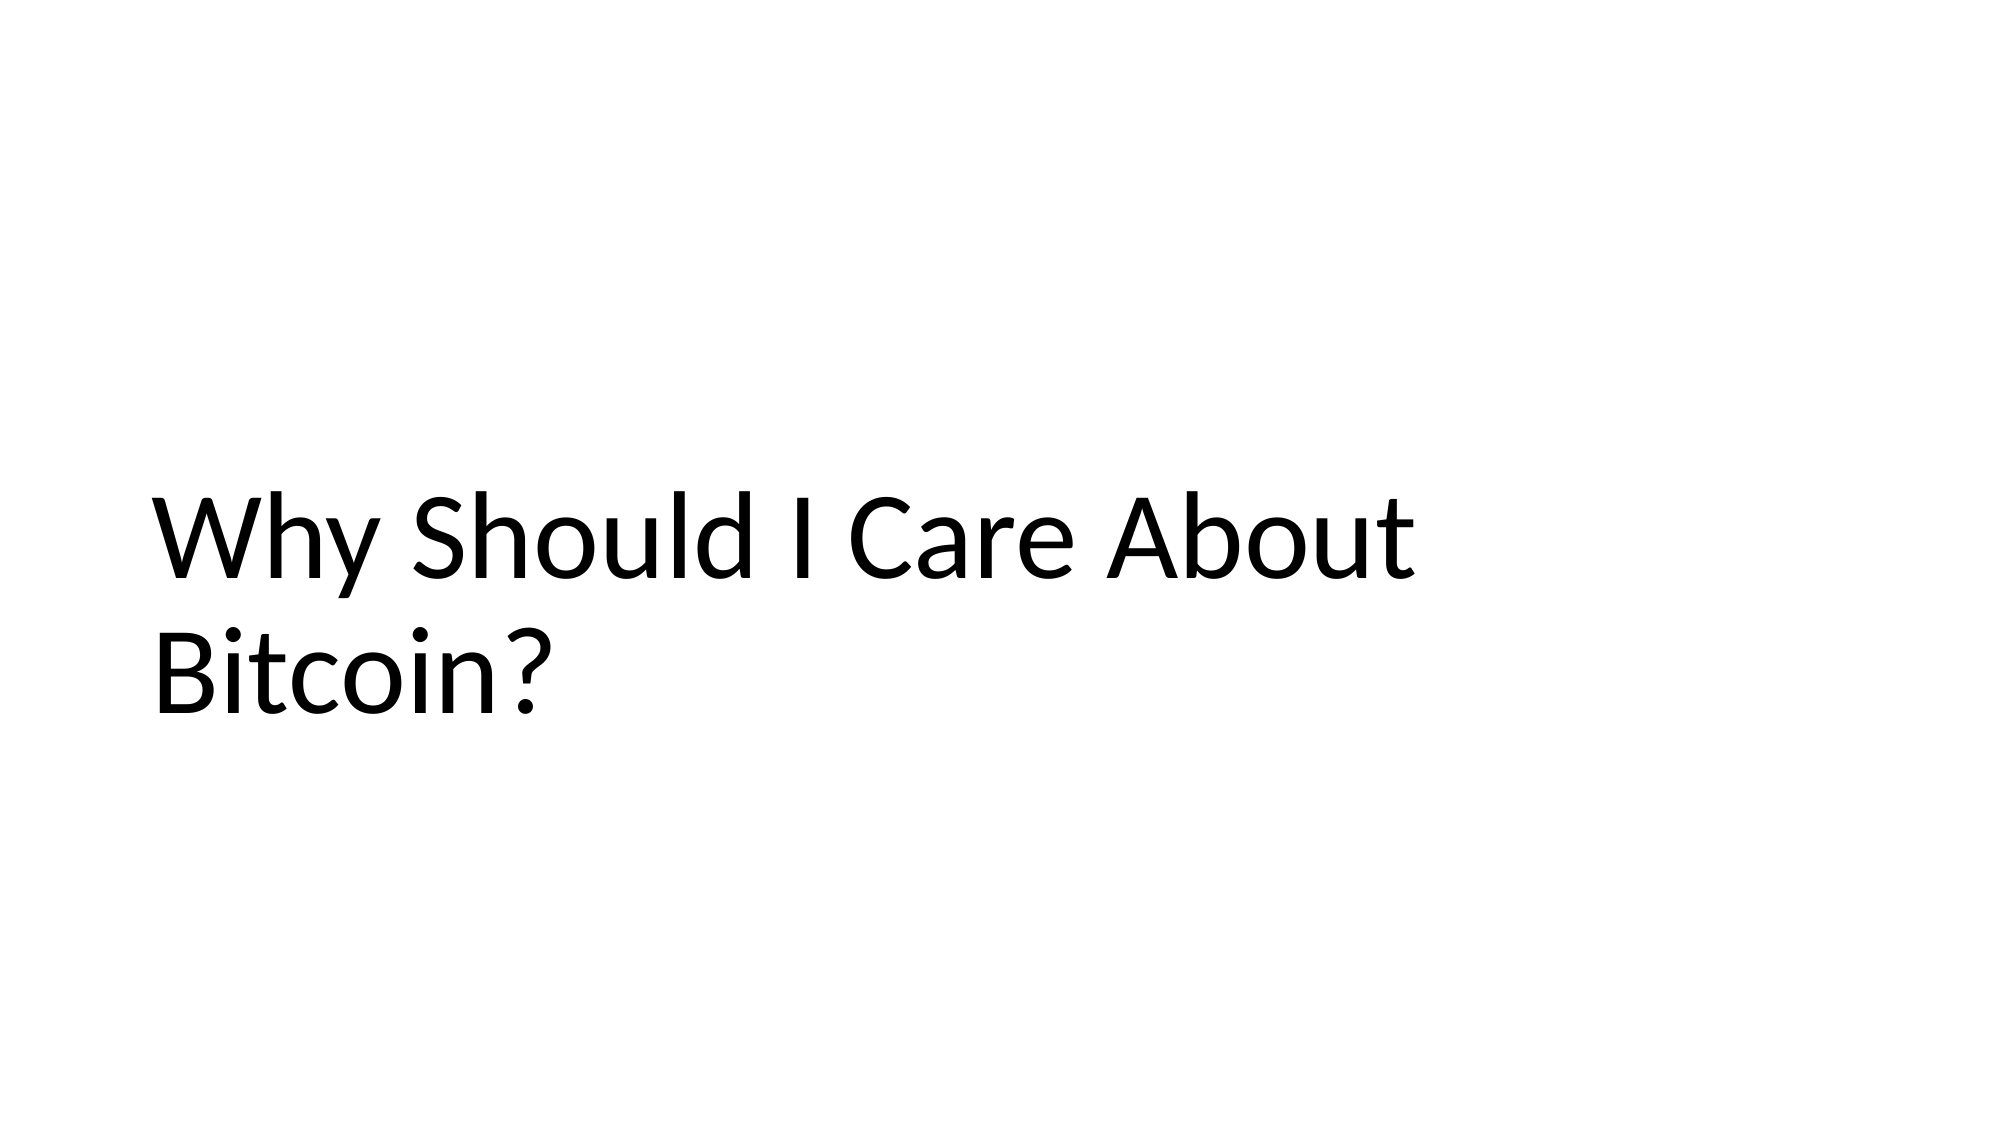

# Why Should I Care About Bitcoin?